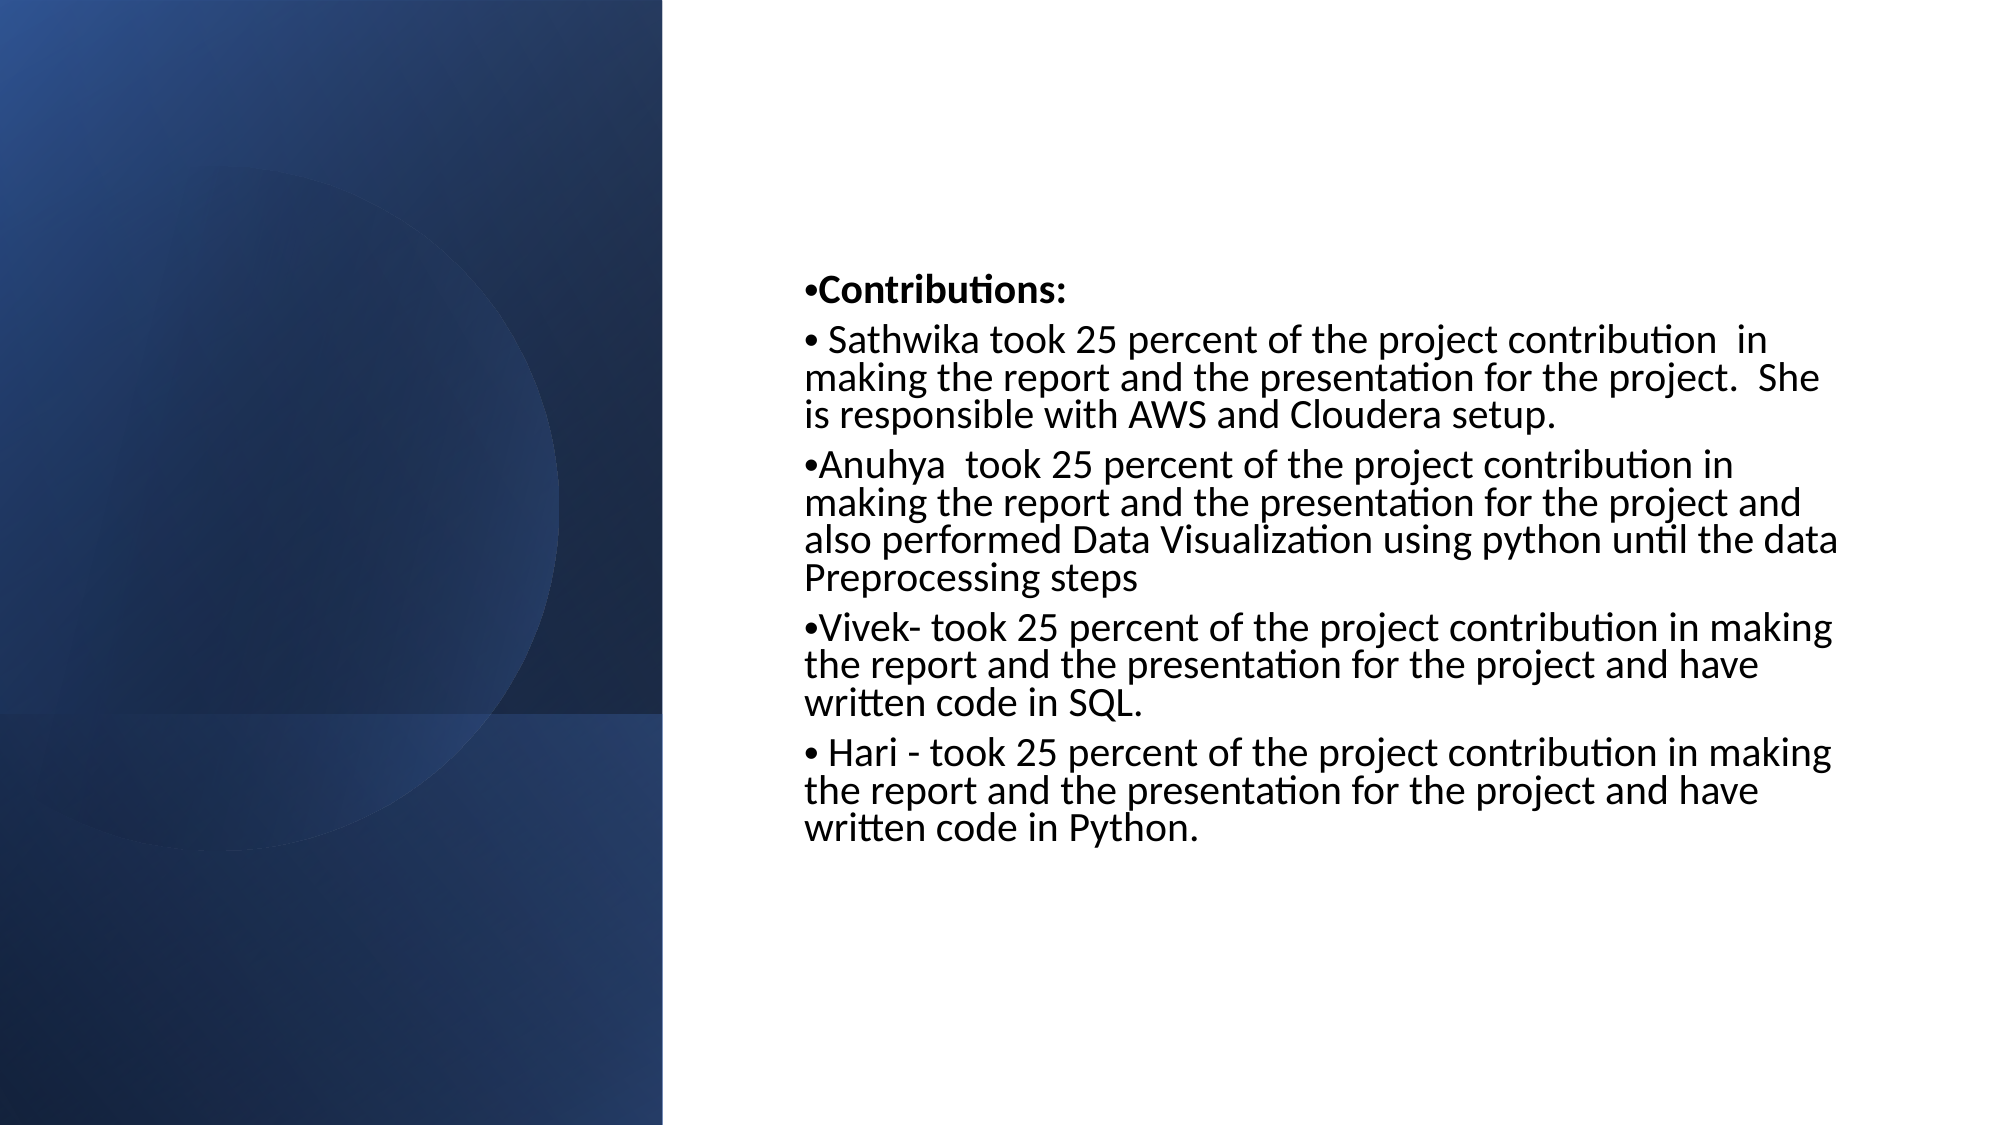

Contributions:
 Sathwika took 25 percent of the project contribution  in making the report and the presentation for the project.  She is responsible with AWS and Cloudera setup.
Anuhya  took 25 percent of the project contribution in making the report and the presentation for the project and also performed Data Visualization using python until the data Preprocessing steps
Vivek- took 25 percent of the project contribution in making the report and the presentation for the project and have written code in SQL.
 Hari - took 25 percent of the project contribution in making the report and the presentation for the project and have written code in Python.